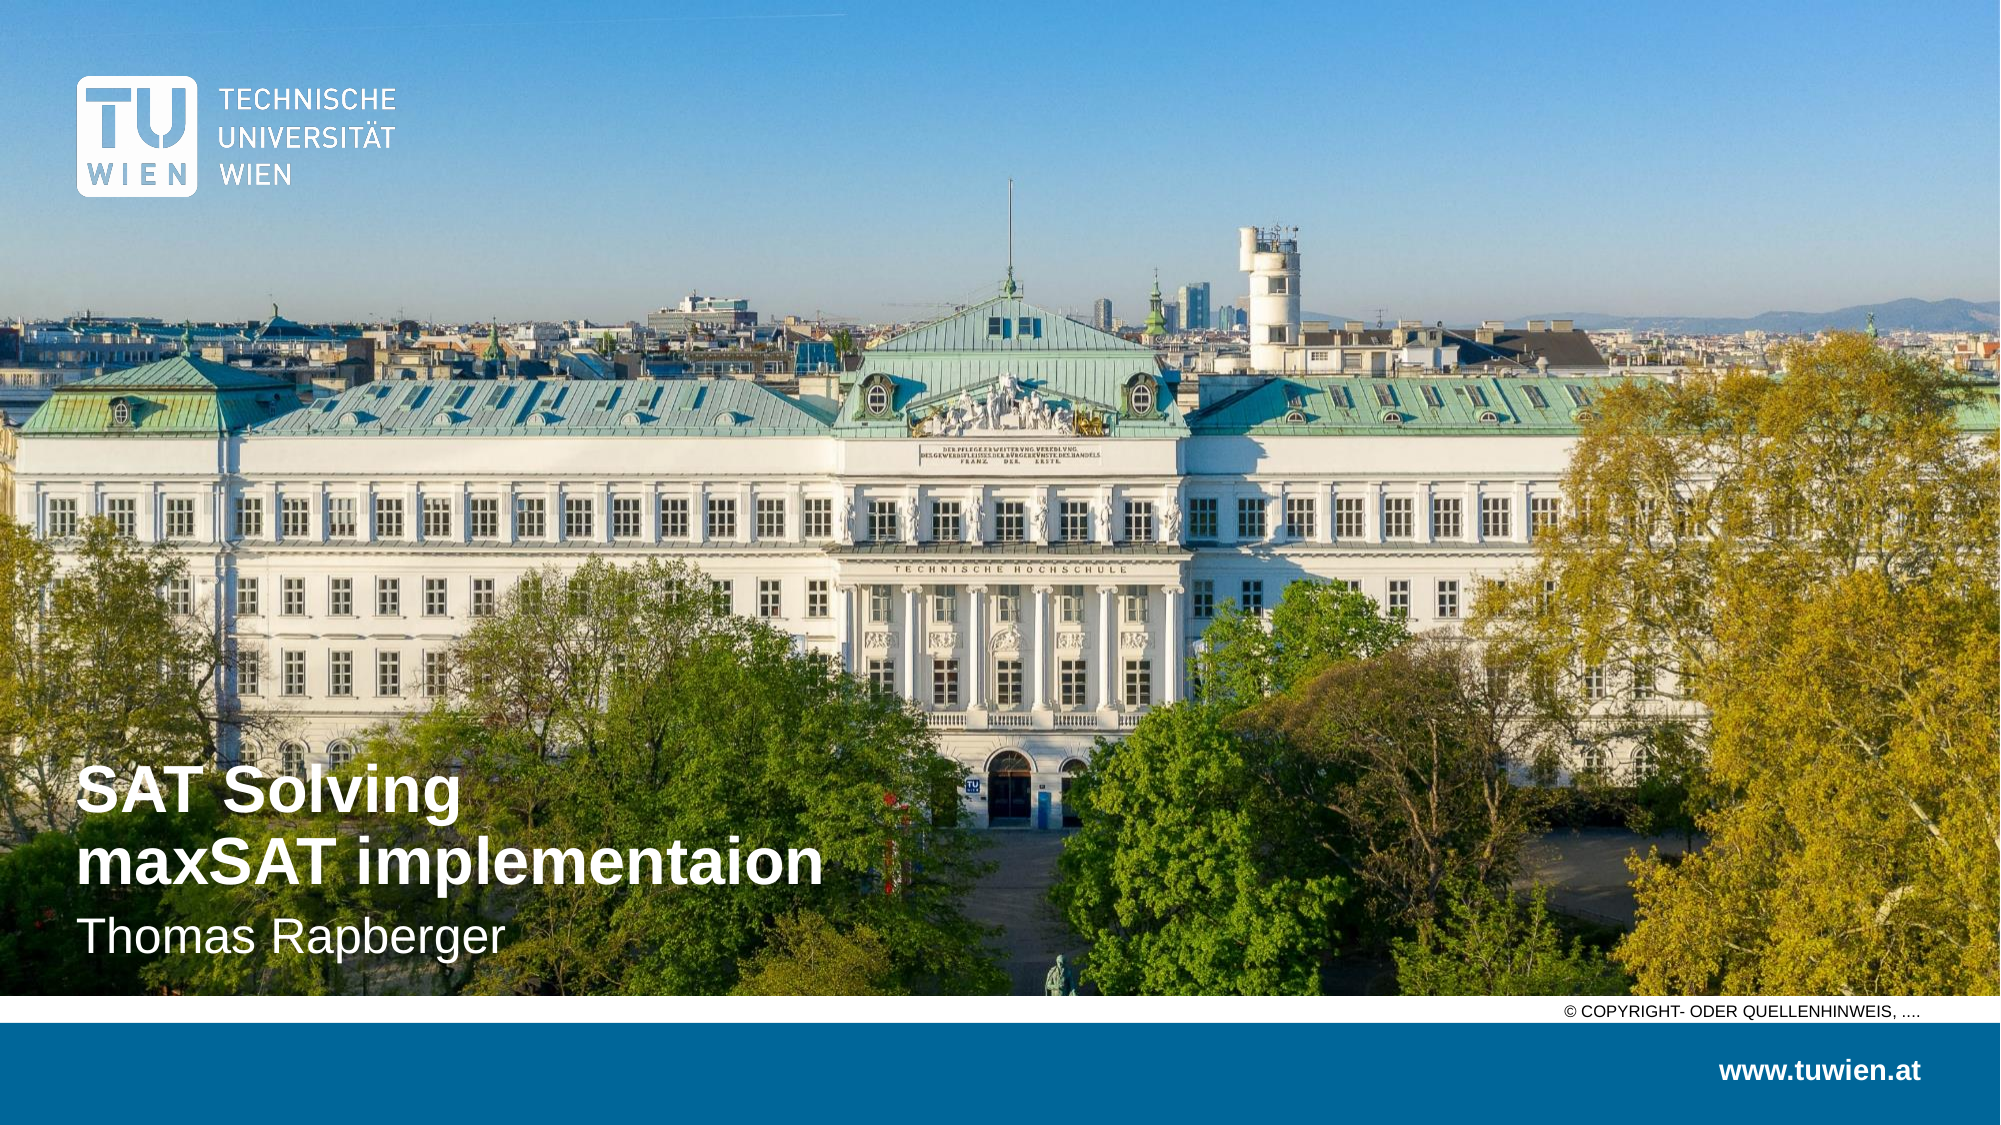

# SAT Solving maxSAT implementaion
Thomas Rapberger
© Copyright- oder Quellenhinweis, ....
www.tuwien.at